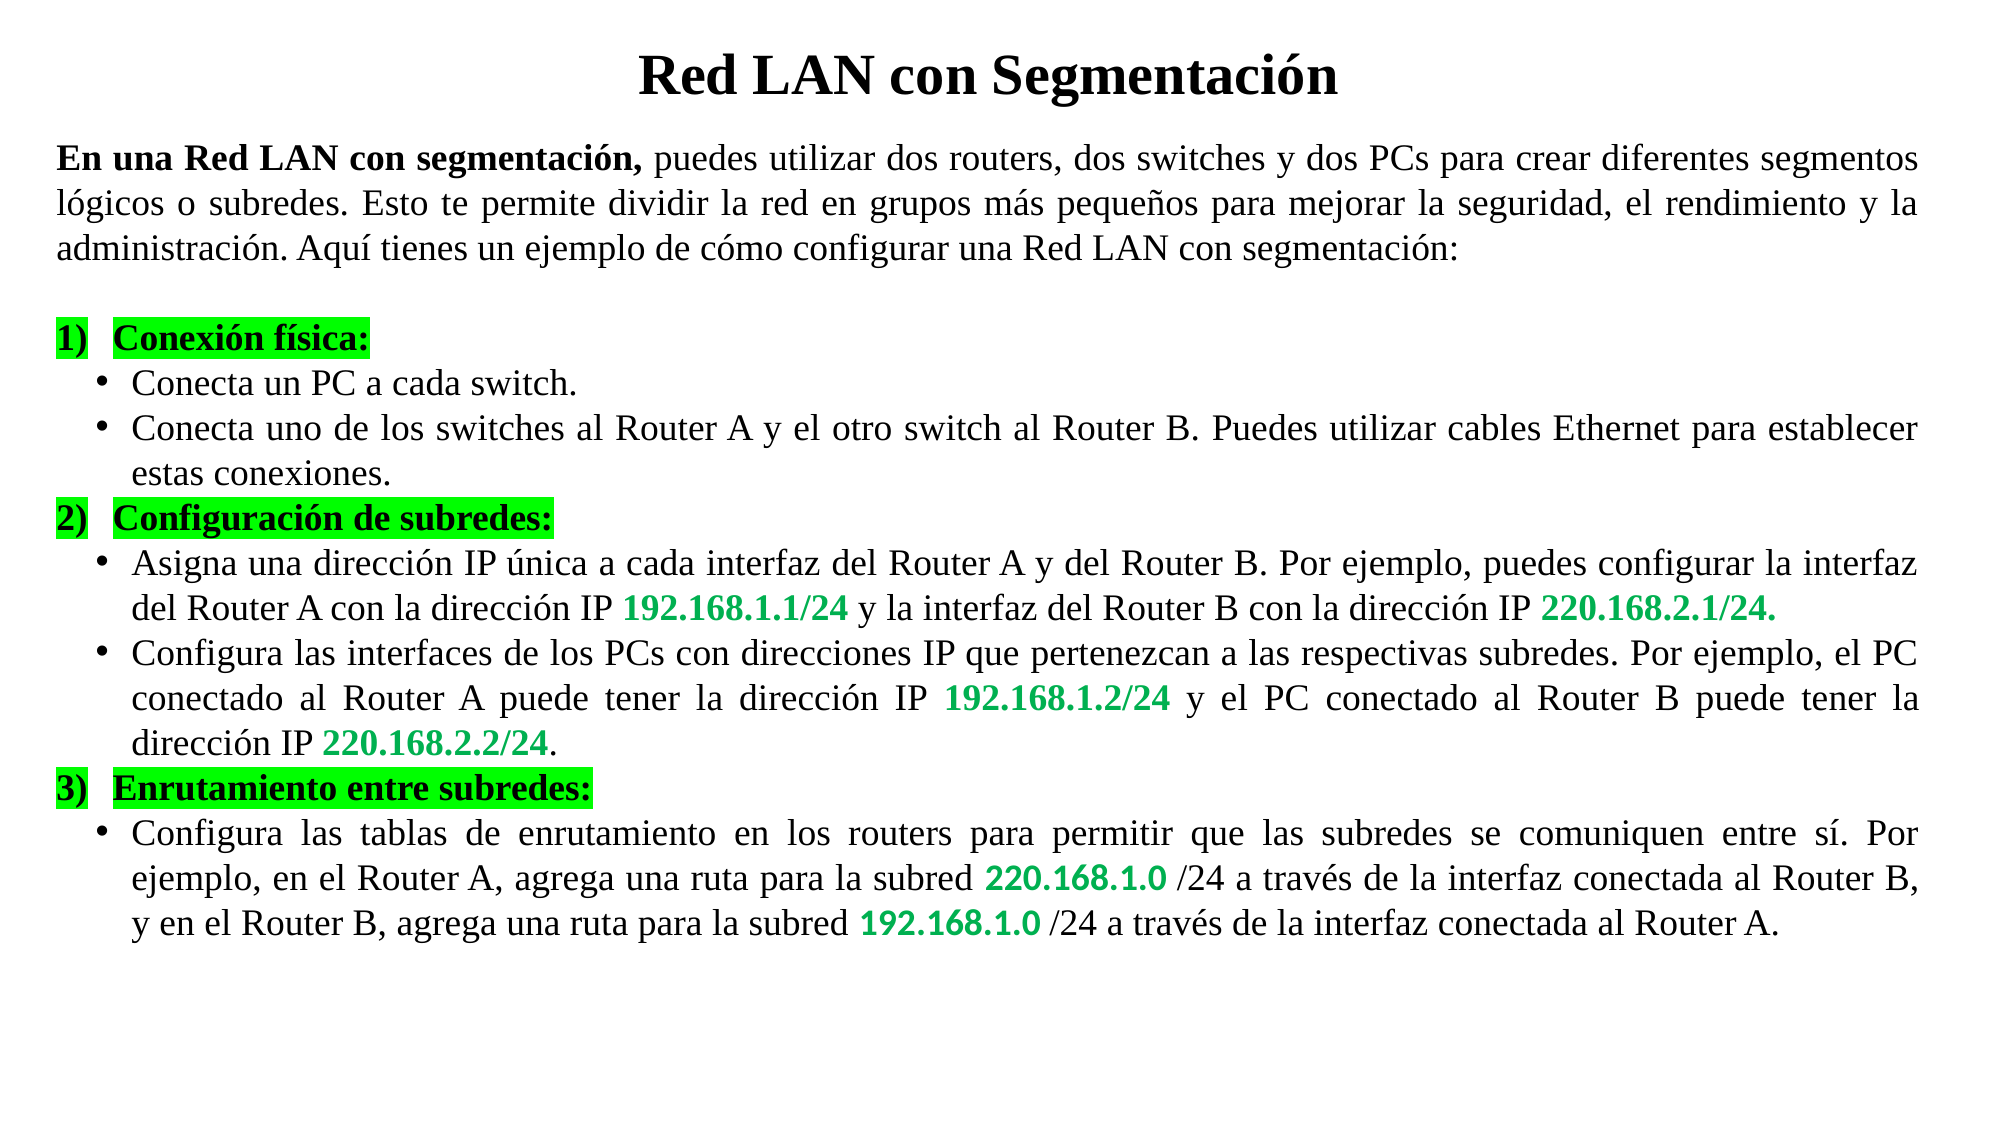

Red LAN con Segmentación
En una Red LAN con segmentación, puedes utilizar dos routers, dos switches y dos PCs para crear diferentes segmentos lógicos o subredes. Esto te permite dividir la red en grupos más pequeños para mejorar la seguridad, el rendimiento y la administración. Aquí tienes un ejemplo de cómo configurar una Red LAN con segmentación:

Conexión física:
Conecta un PC a cada switch.
Conecta uno de los switches al Router A y el otro switch al Router B. Puedes utilizar cables Ethernet para establecer estas conexiones.
Configuración de subredes:
Asigna una dirección IP única a cada interfaz del Router A y del Router B. Por ejemplo, puedes configurar la interfaz del Router A con la dirección IP 192.168.1.1/24 y la interfaz del Router B con la dirección IP 220.168.2.1/24.
Configura las interfaces de los PCs con direcciones IP que pertenezcan a las respectivas subredes. Por ejemplo, el PC conectado al Router A puede tener la dirección IP 192.168.1.2/24 y el PC conectado al Router B puede tener la dirección IP 220.168.2.2/24.
Enrutamiento entre subredes:
Configura las tablas de enrutamiento en los routers para permitir que las subredes se comuniquen entre sí. Por ejemplo, en el Router A, agrega una ruta para la subred 220.168.1.0 /24 a través de la interfaz conectada al Router B, y en el Router B, agrega una ruta para la subred 192.168.1.0 /24 a través de la interfaz conectada al Router A.